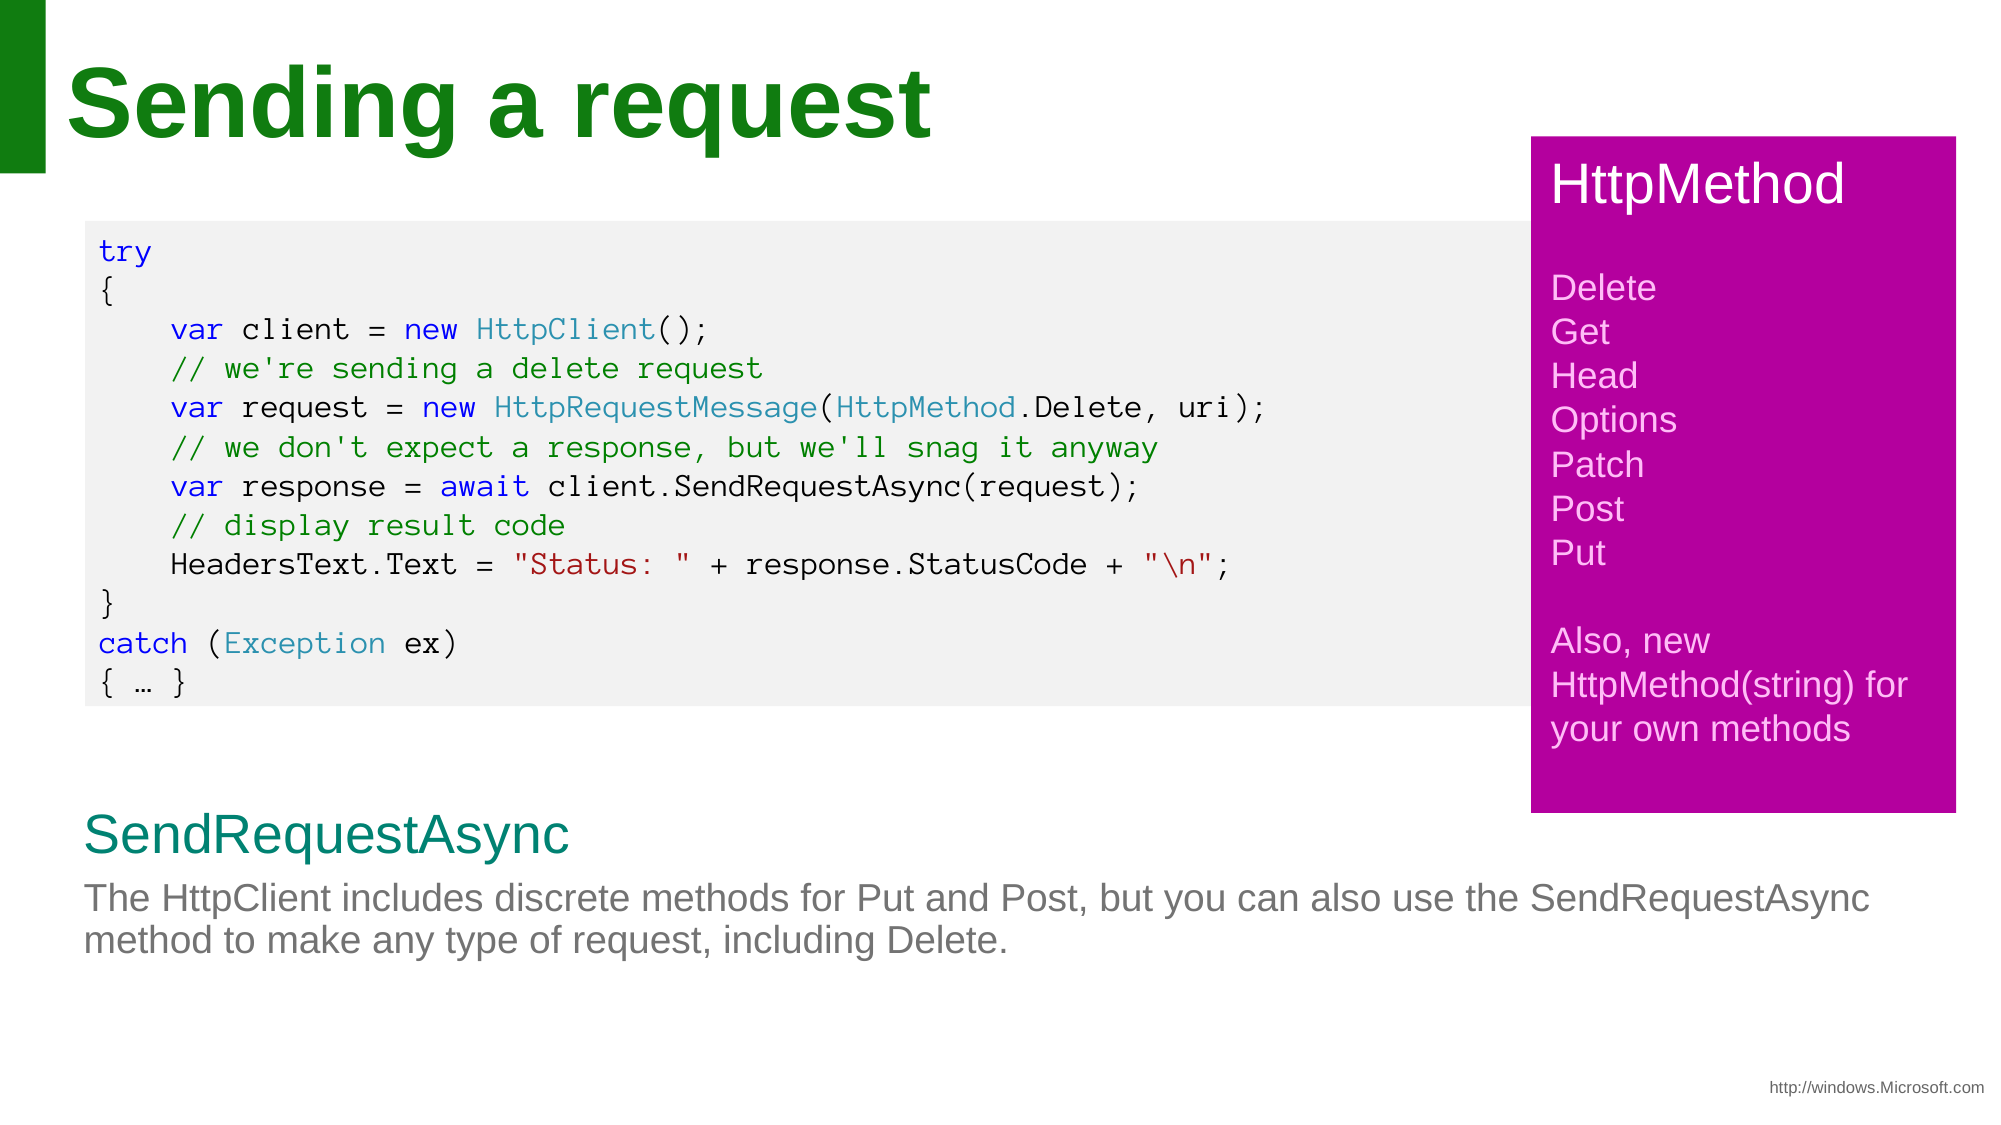

# Sending a request
HttpMethod

Delete
Get
Head
Options
Patch
Post
Put

Also, new HttpMethod(string) for your own methods

try
{
    var client = new HttpClient();
    // we're sending a delete request
    var request = new HttpRequestMessage(HttpMethod.Delete, uri);
    // we don't expect a response, but we'll snag it anyway
    var response = await client.SendRequestAsync(request);
    // display result code
    HeadersText.Text = "Status: " + response.StatusCode + "\n";
}
catch (Exception ex)
{ … }
SendRequestAsync
The HttpClient includes discrete methods for Put and Post, but you can also use the SendRequestAsync method to make any type of request, including Delete.